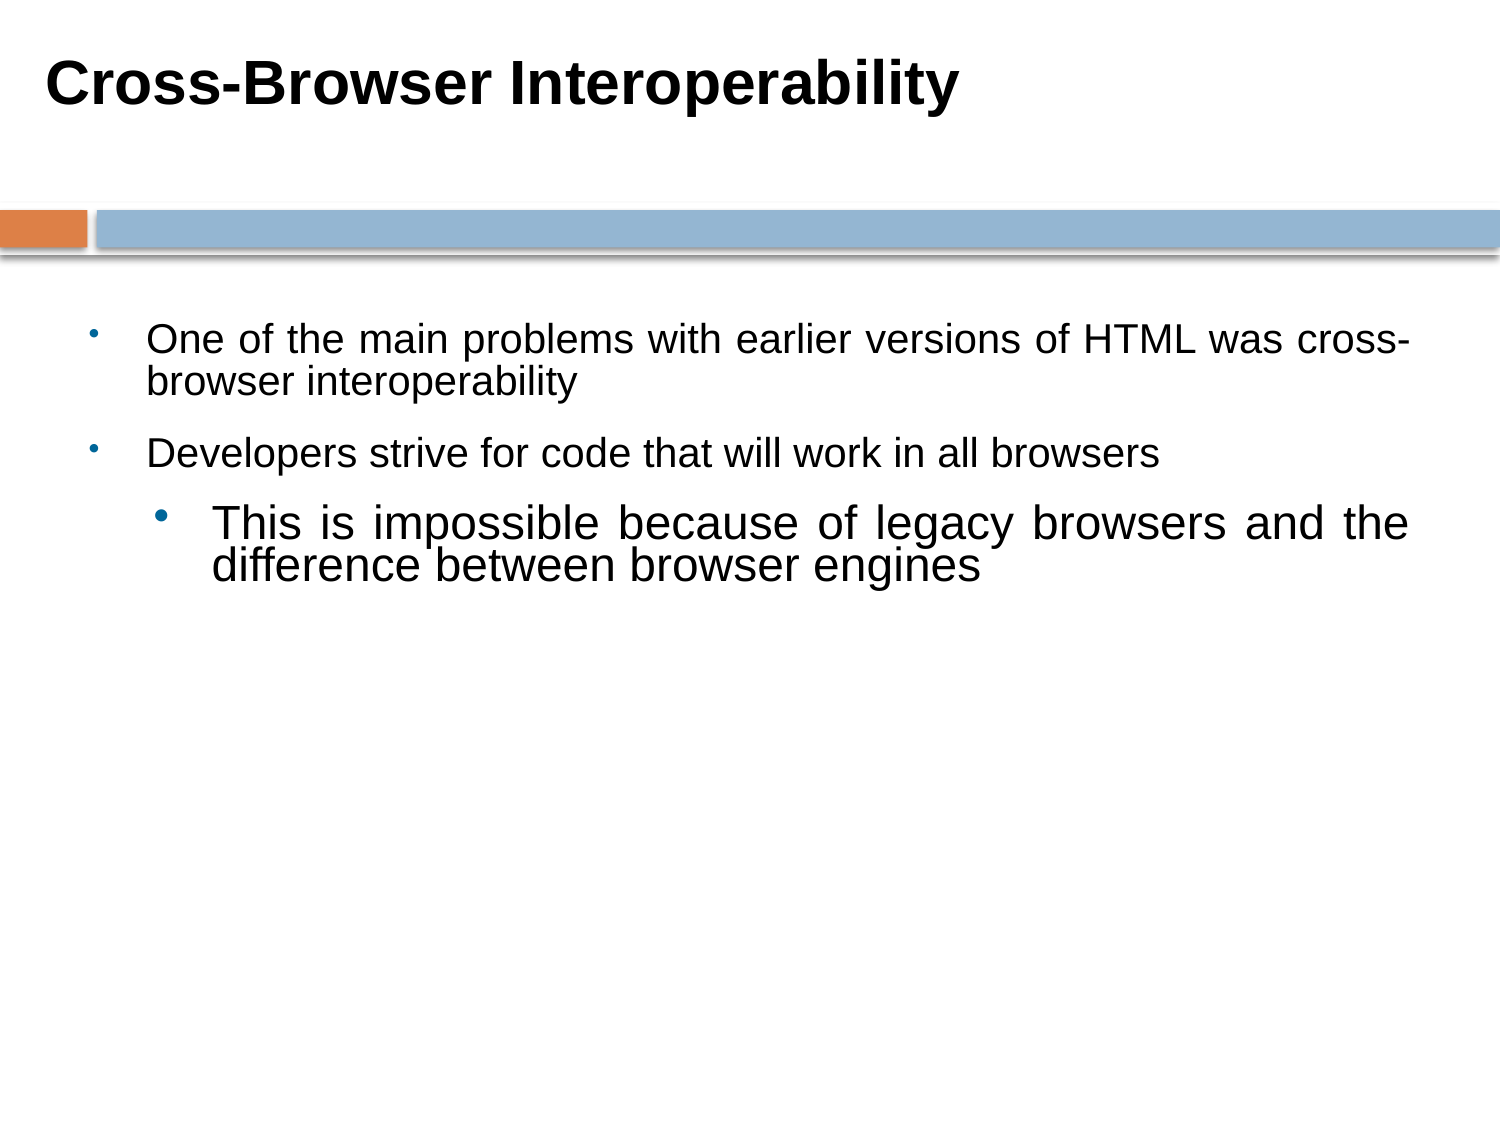

Cross-Browser Interoperability
One of the main problems with earlier versions of HTML was cross-browser interoperability
Developers strive for code that will work in all browsers
This is impossible because of legacy browsers and the difference between browser engines